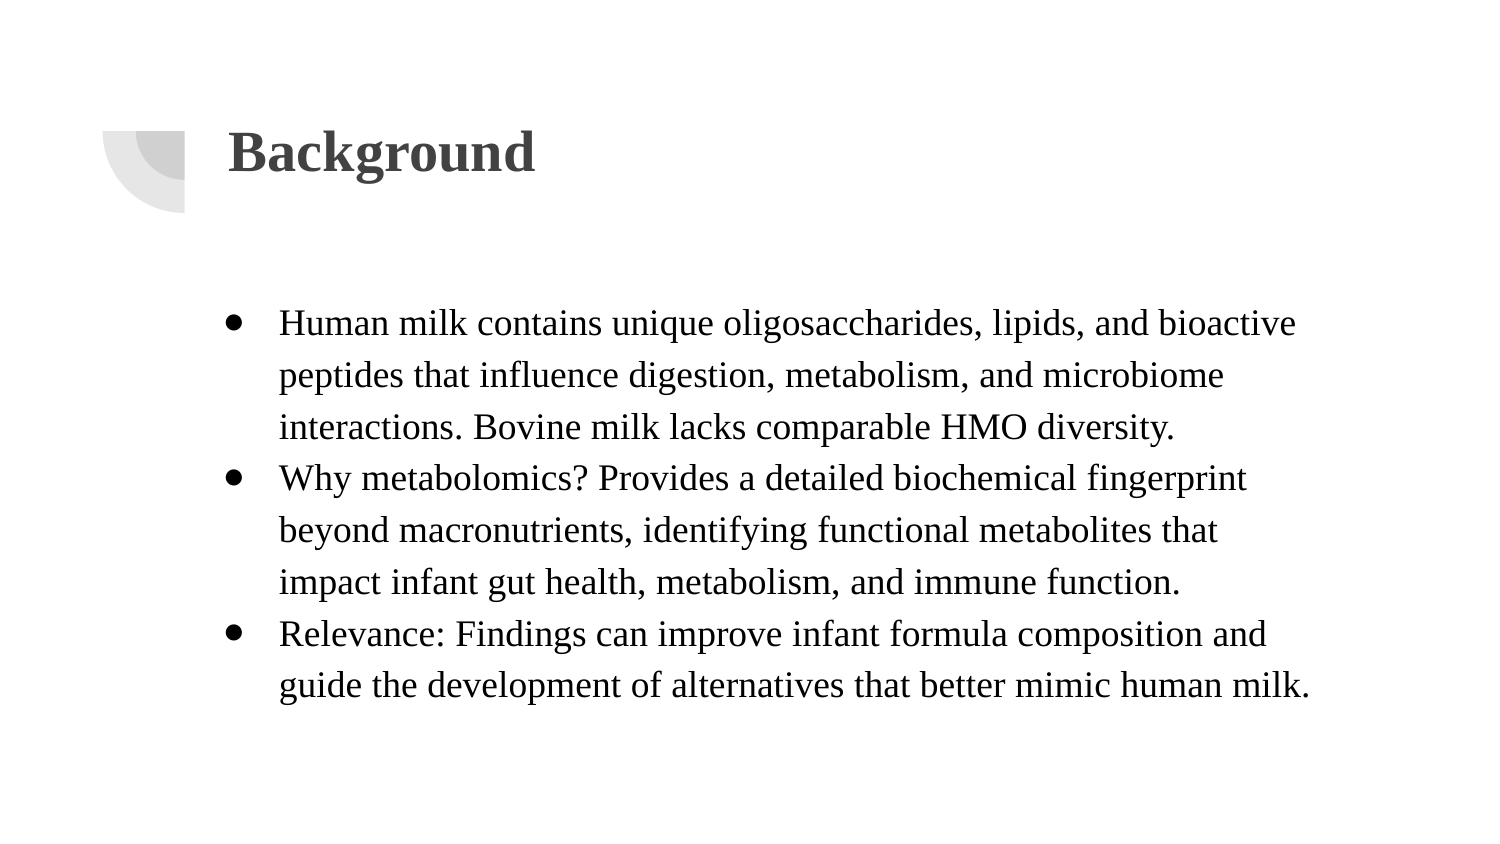

# Background
Human milk contains unique oligosaccharides, lipids, and bioactive peptides that influence digestion, metabolism, and microbiome interactions. Bovine milk lacks comparable HMO diversity.
Why metabolomics? Provides a detailed biochemical fingerprint beyond macronutrients, identifying functional metabolites that impact infant gut health, metabolism, and immune function.
Relevance: Findings can improve infant formula composition and guide the development of alternatives that better mimic human milk.